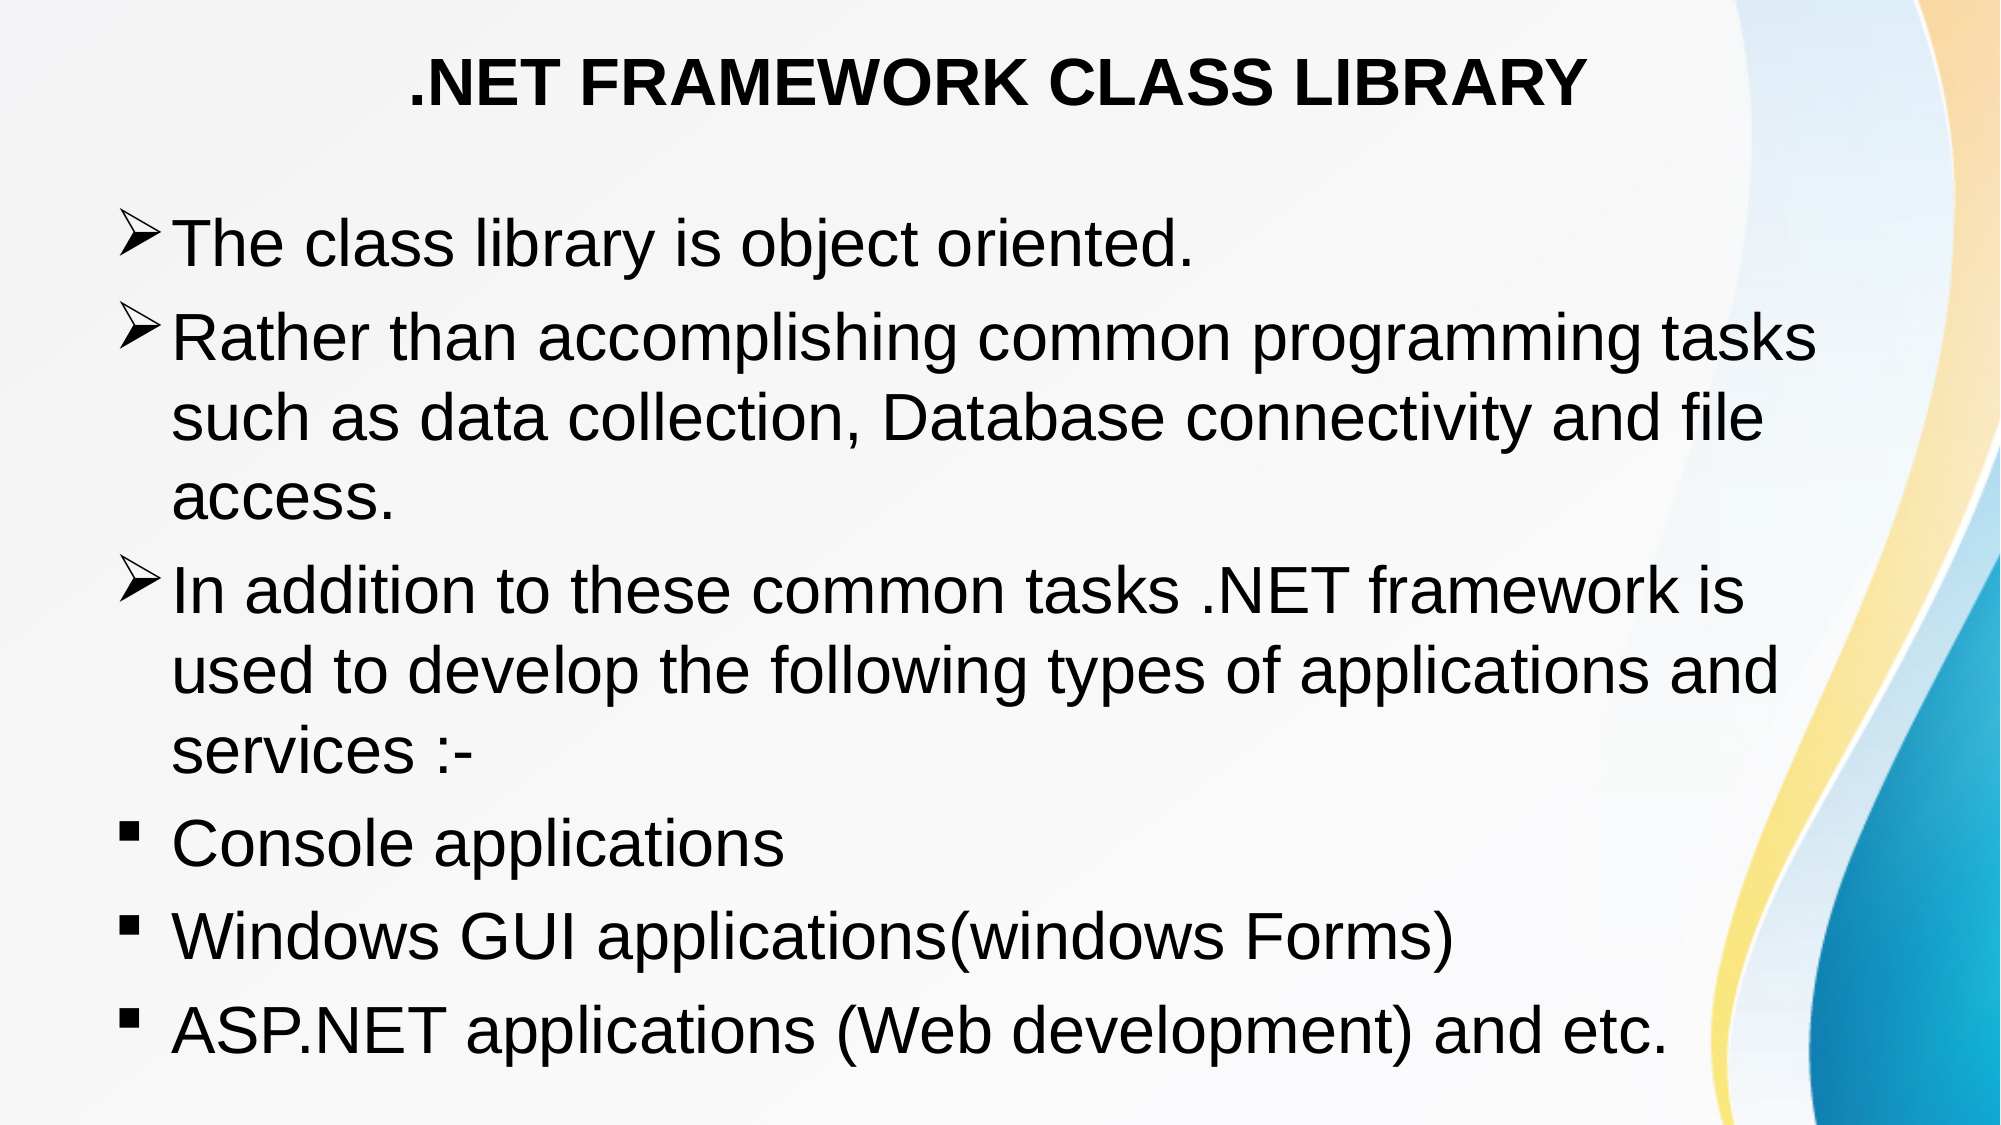

# .NET FRAMEWORK CLASS LIBRARY
The class library is object oriented.
Rather than accomplishing common programming tasks such as data collection, Database connectivity and file access.
In addition to these common tasks .NET framework is used to develop the following types of applications and services :-
Console applications
Windows GUI applications(windows Forms)
ASP.NET applications (Web development) and etc.